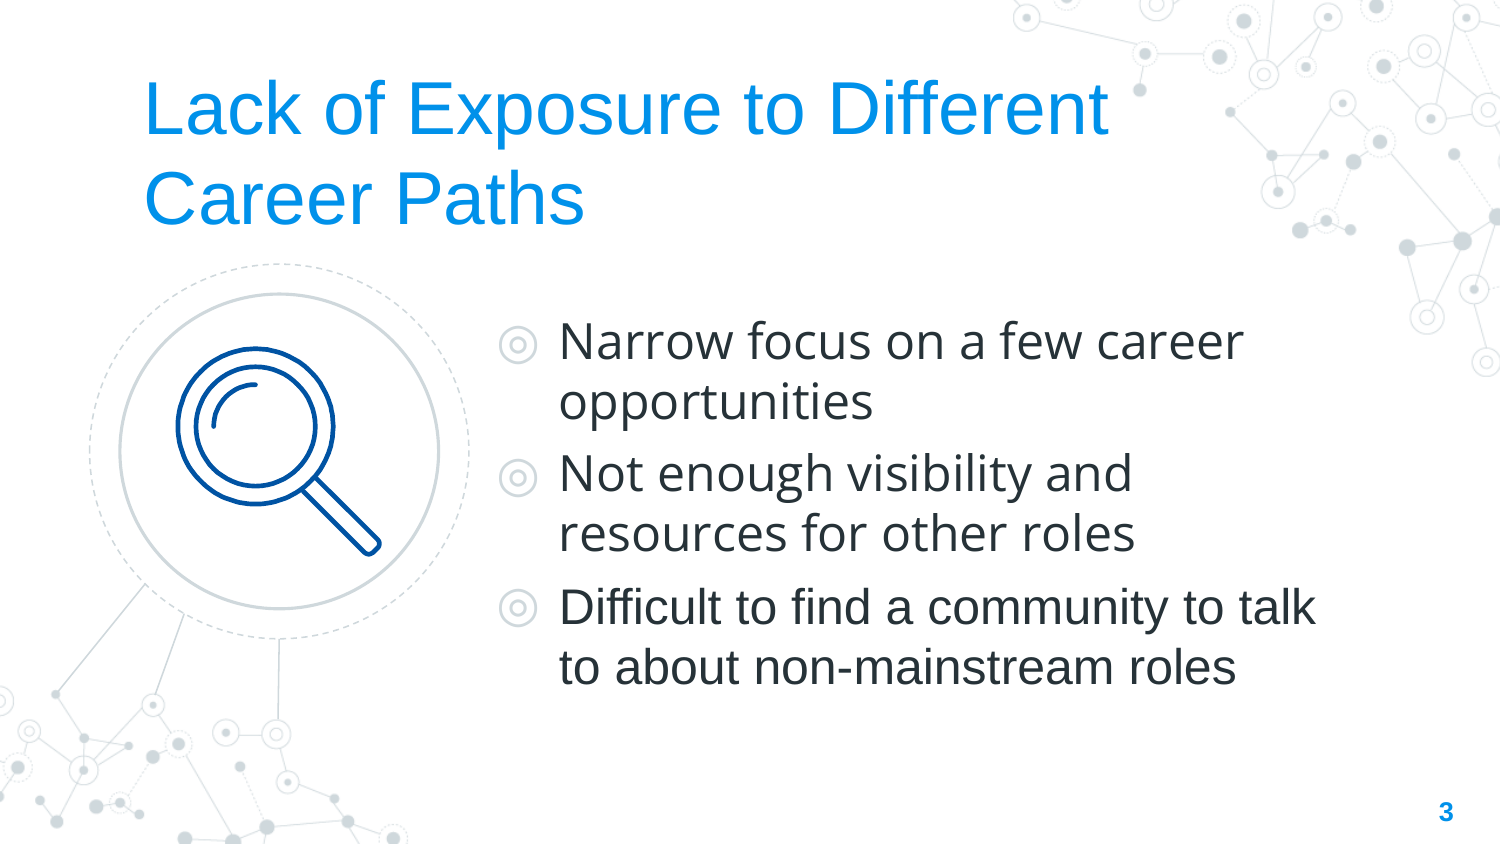

# Lack of Exposure to Different Career Paths

Narrow focus on a few career opportunities
Not enough visibility and resources for other roles
Difficult to find a community to talk to about non-mainstream roles

3